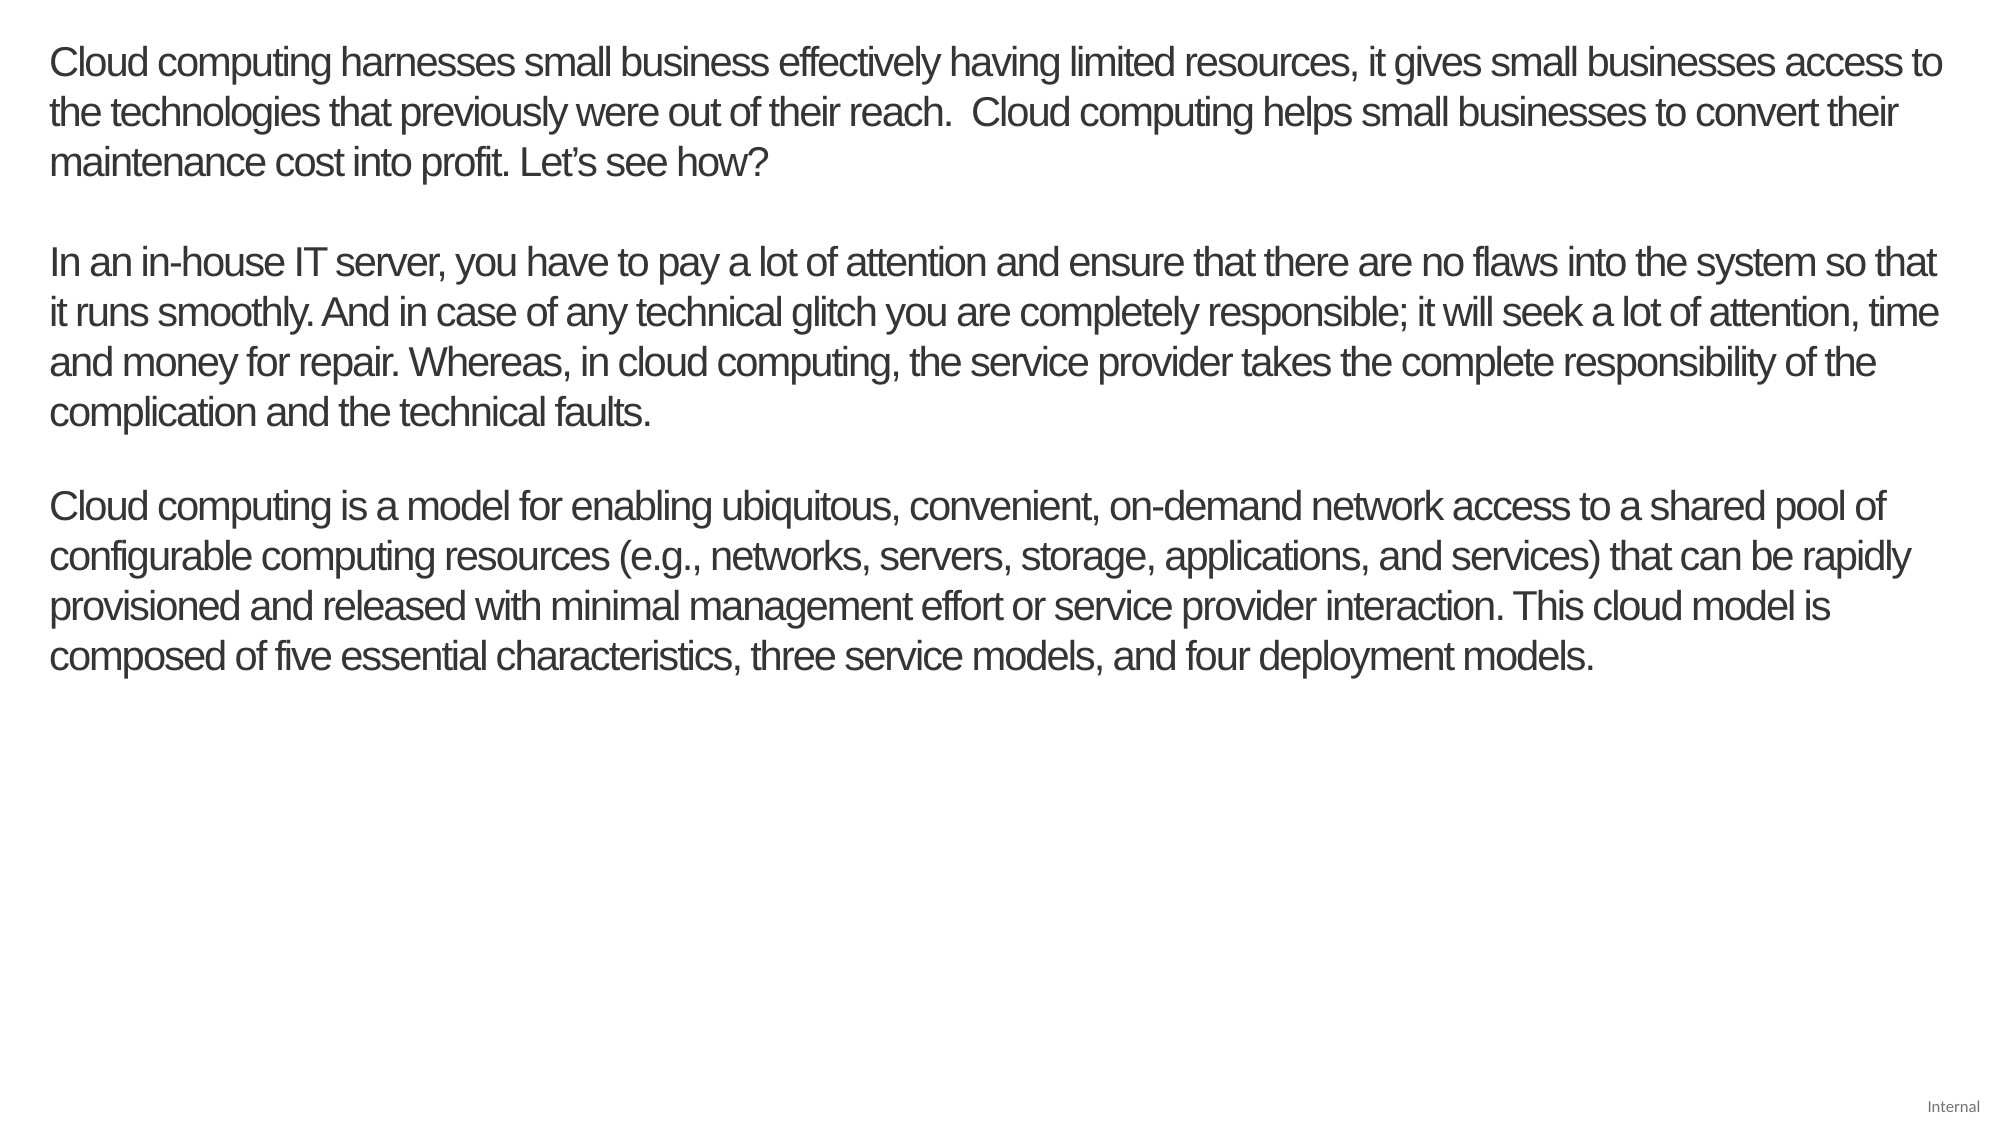

Cloud computing harnesses small business effectively having limited resources, it gives small businesses access to the technologies that previously were out of their reach.  Cloud computing helps small businesses to convert their maintenance cost into profit. Let’s see how?

In an in-house IT server, you have to pay a lot of attention and ensure that there are no flaws into the system so that it runs smoothly. And in case of any technical glitch you are completely responsible; it will seek a lot of attention, time and money for repair. Whereas, in cloud computing, the service provider takes the complete responsibility of the complication and the technical faults.
Cloud computing is a model for enabling ubiquitous, convenient, on-demand network access to a shared pool of configurable computing resources (e.g., networks, servers, storage, applications, and services) that can be rapidly provisioned and released with minimal management effort or service provider interaction. This cloud model is composed of five essential characteristics, three service models, and four deployment models.